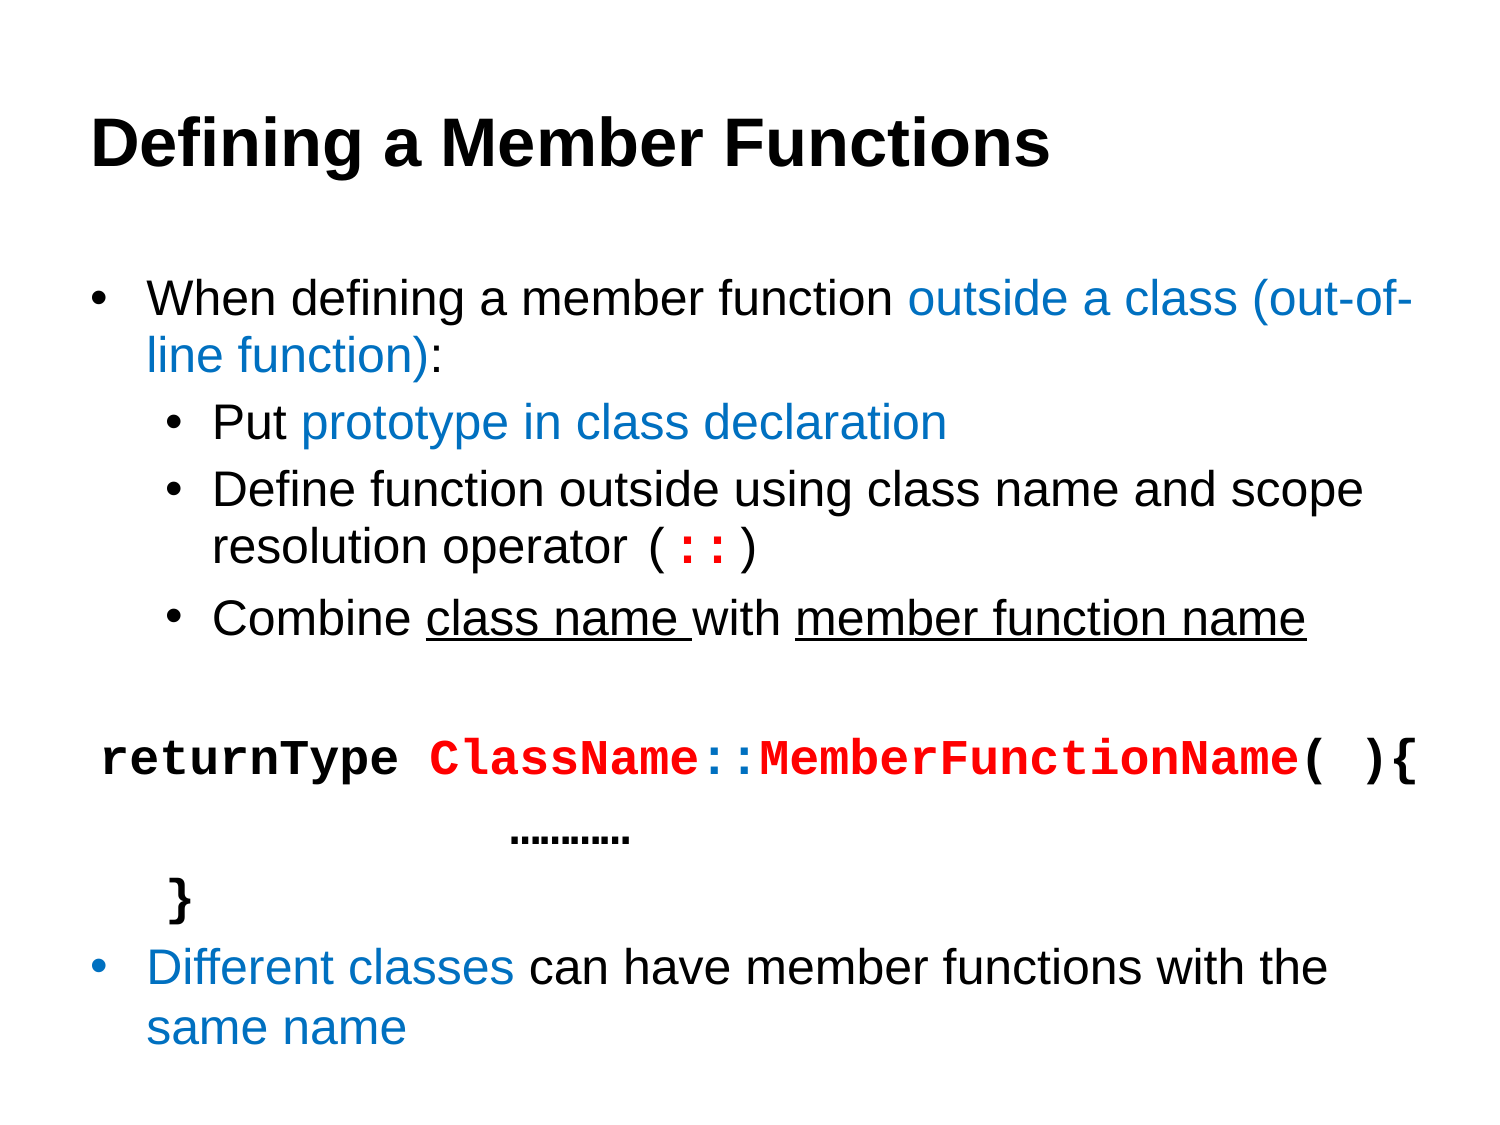

# Defining a Member Functions
When defining a member function outside a class (out-of-line function):
Put prototype in class declaration
Define function outside using class name and scope resolution operator (::)
Combine class name with member function name

returnType ClassName::MemberFunctionName( ){
         …………
}
Different classes can have member functions with the same name